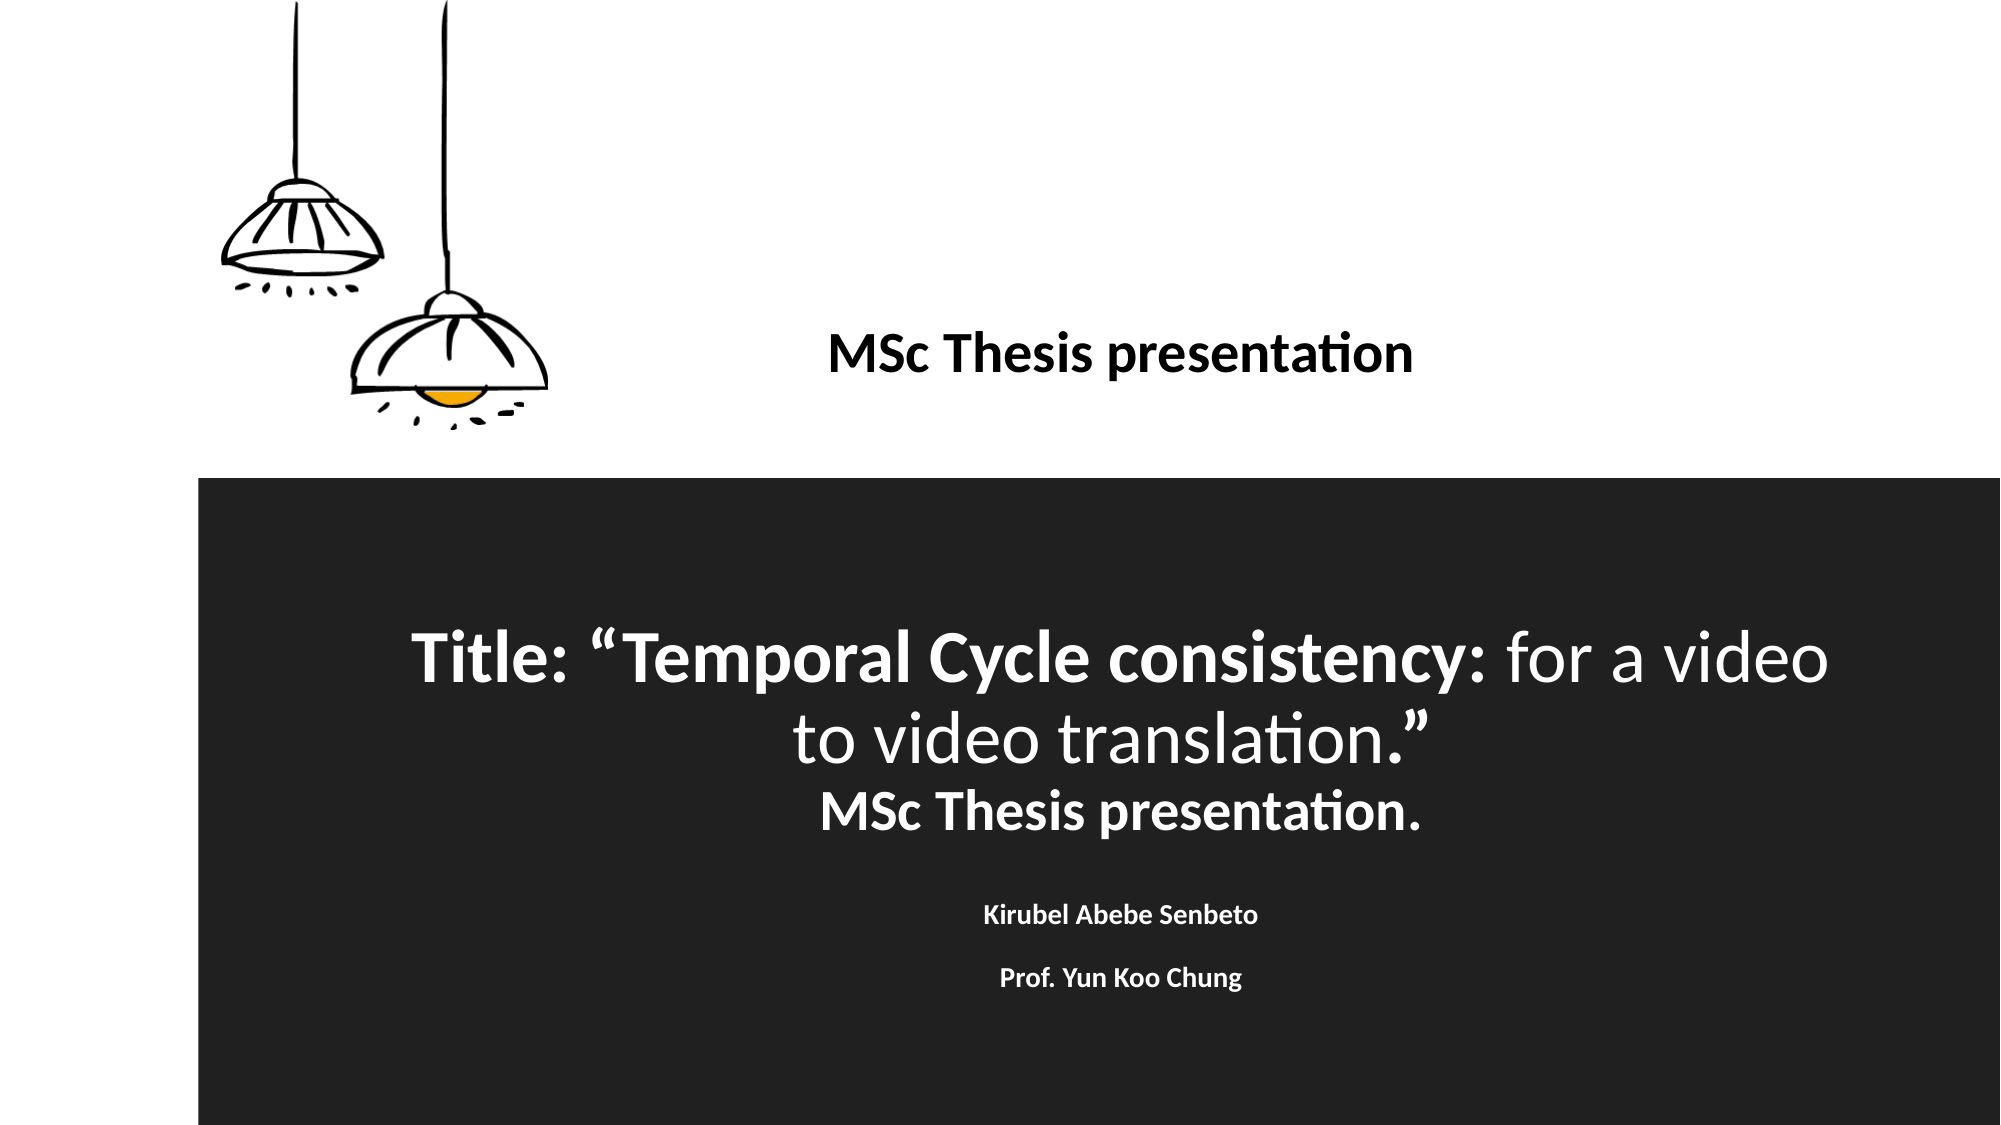

MSc Thesis presentation
# Title: “Temporal Cycle consistency: for a video to video translation.” MSc Thesis presentation.
Kirubel Abebe Senbeto
Prof. Yun Koo Chung